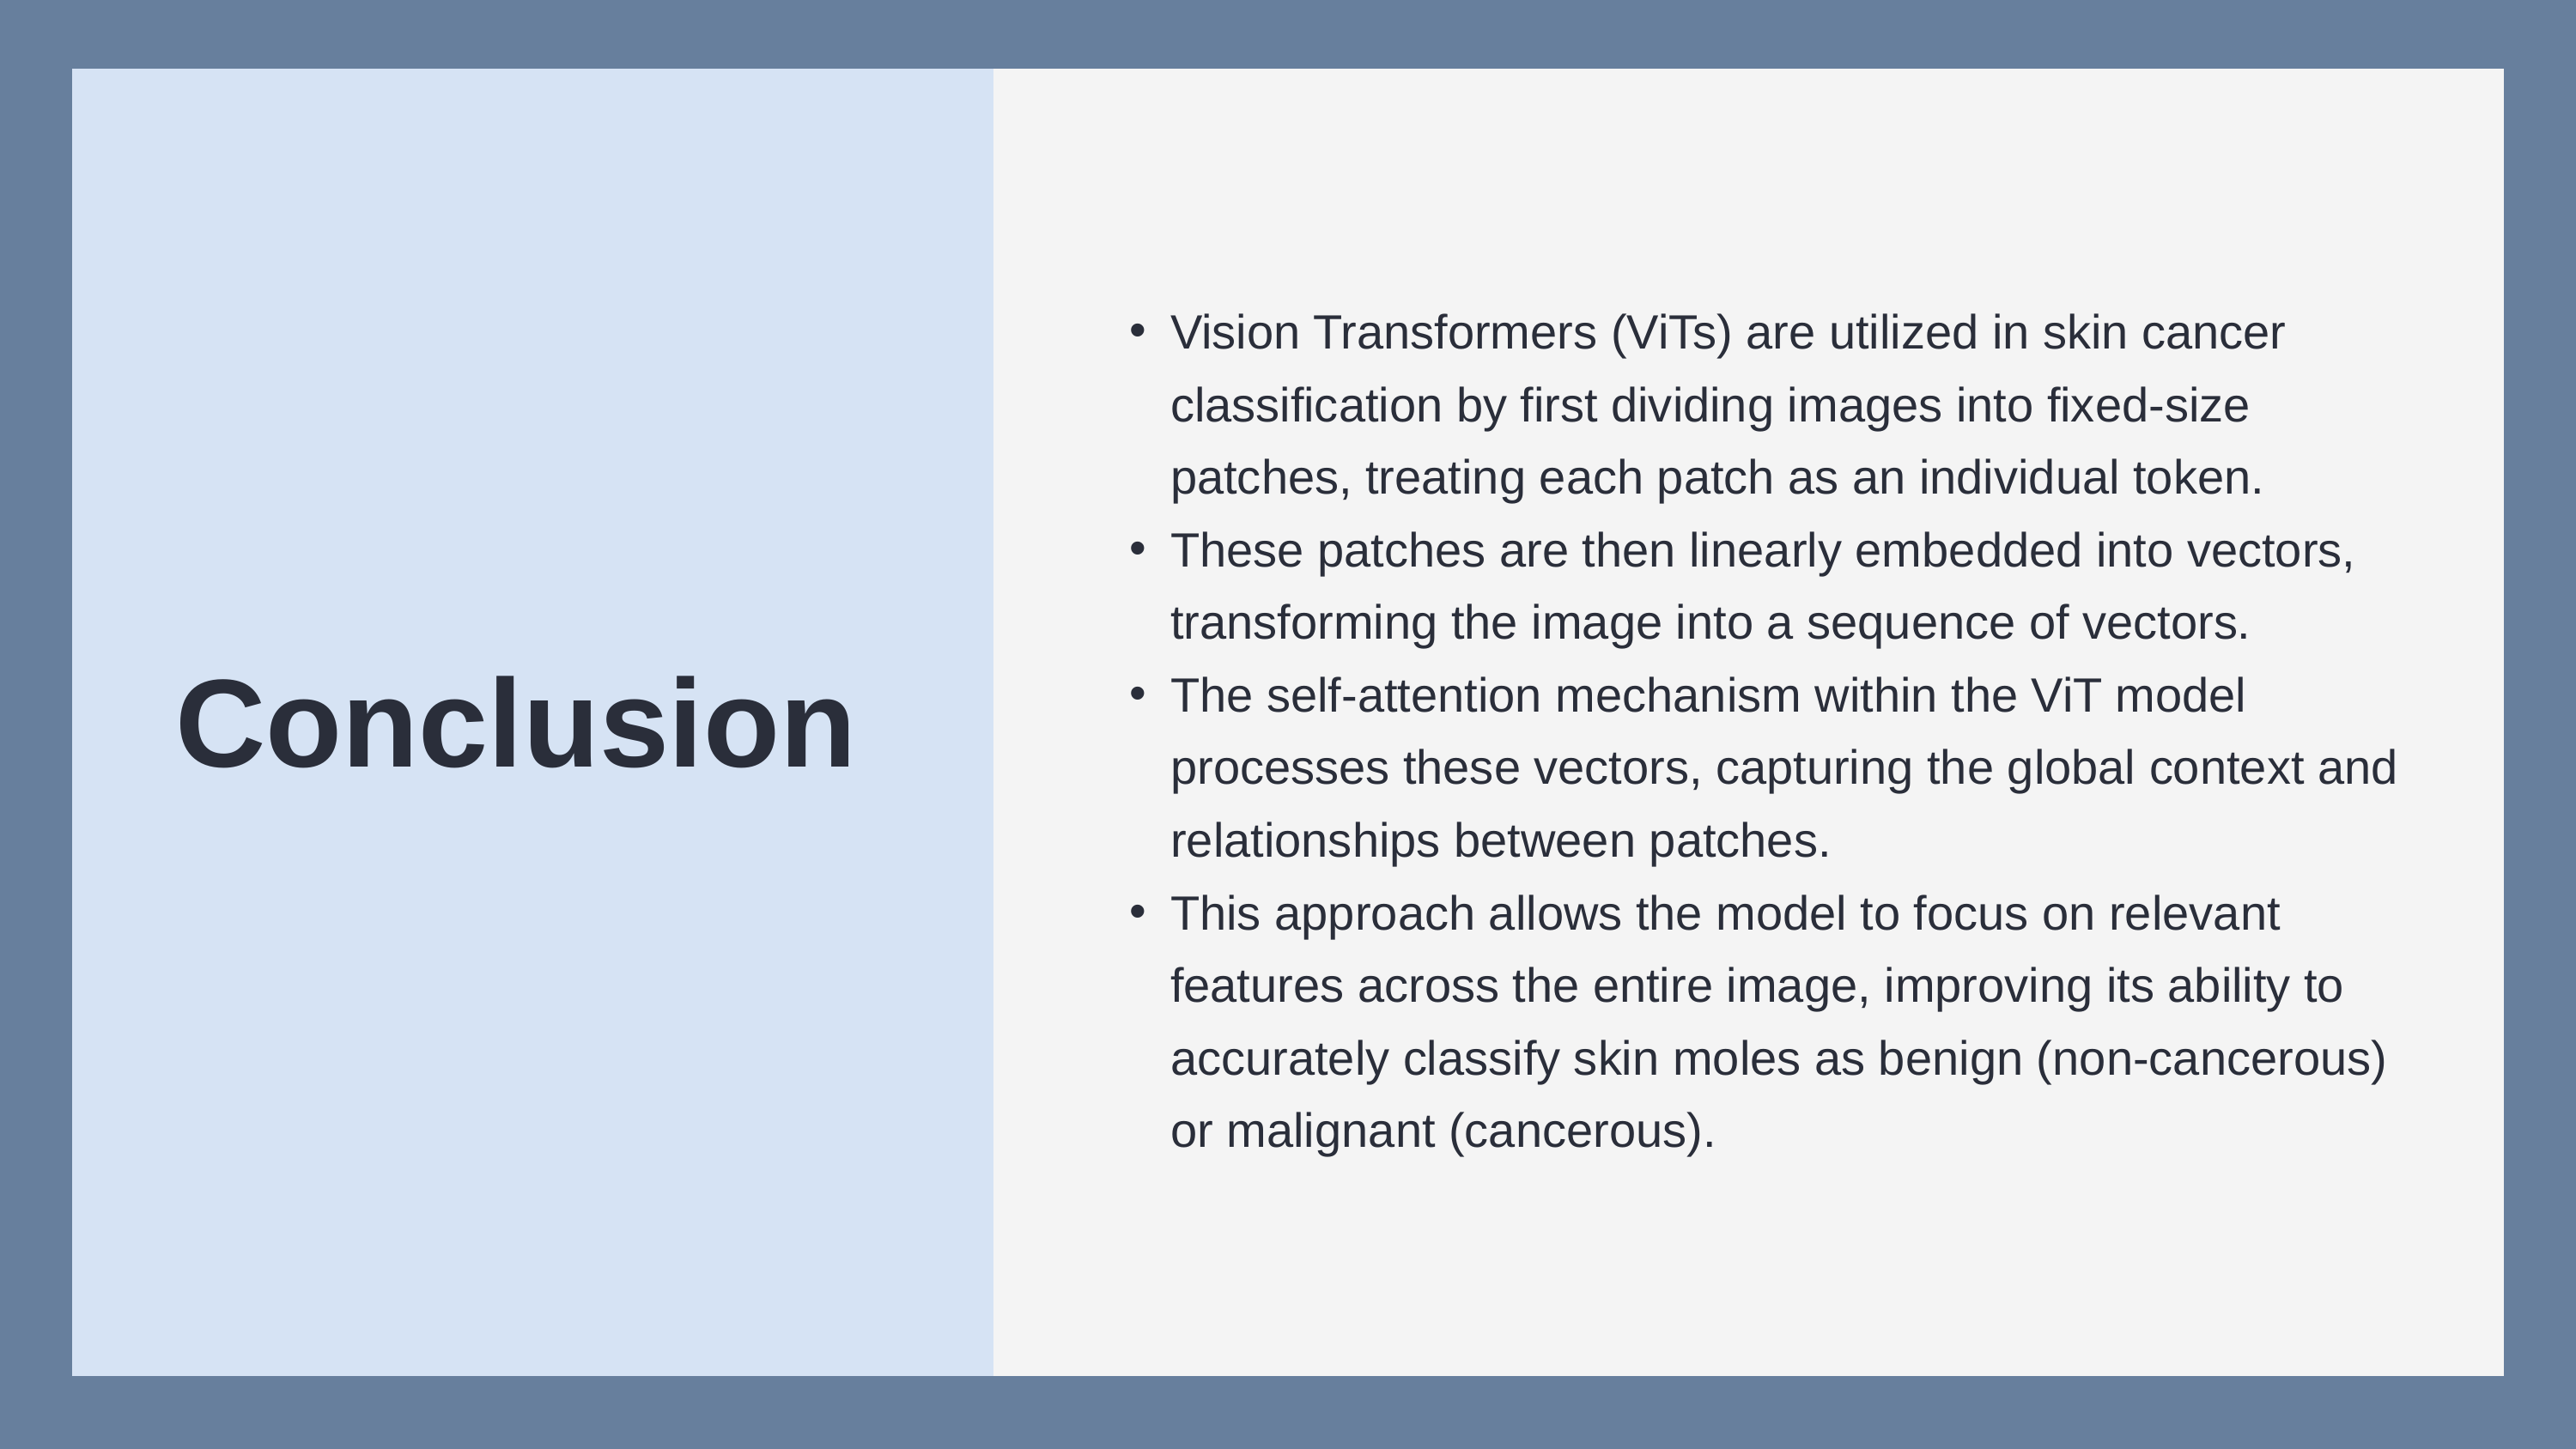

Vision Transformers (ViTs) are utilized in skin cancer classification by first dividing images into fixed-size patches, treating each patch as an individual token.
These patches are then linearly embedded into vectors, transforming the image into a sequence of vectors.
The self-attention mechanism within the ViT model processes these vectors, capturing the global context and relationships between patches.
This approach allows the model to focus on relevant features across the entire image, improving its ability to accurately classify skin moles as benign (non-cancerous) or malignant (cancerous).
Conclusion